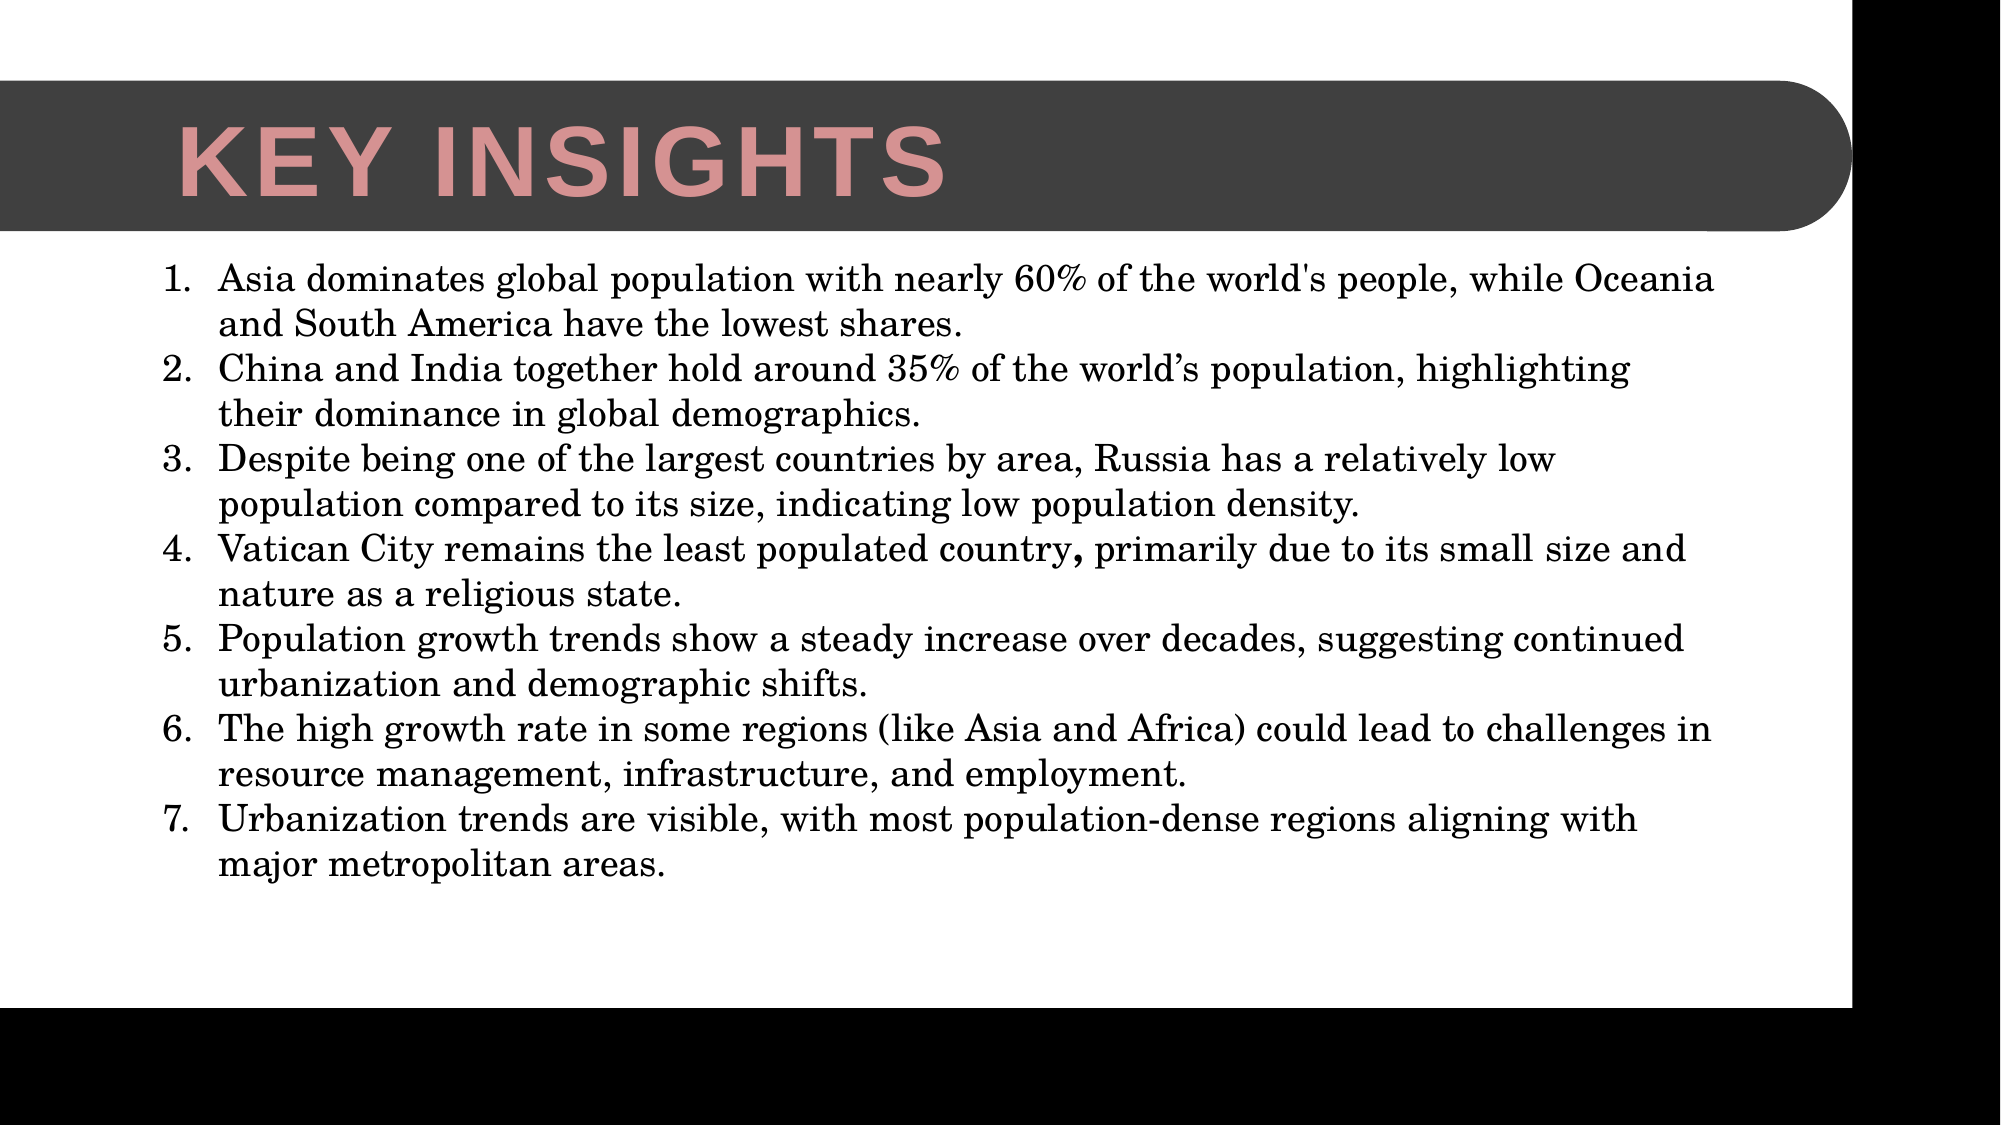

# KEY INSIGHTS

Asia dominates global population with nearly 60% of the world's people, while Oceania and South America have the lowest shares.
China and India together hold around 35% of the world’s population, highlighting their dominance in global demographics.
Despite being one of the largest countries by area, Russia has a relatively low population compared to its size, indicating low population density.
Vatican City remains the least populated country, primarily due to its small size and nature as a religious state.
Population growth trends show a steady increase over decades, suggesting continued urbanization and demographic shifts.
The high growth rate in some regions (like Asia and Africa) could lead to challenges in resource management, infrastructure, and employment.
Urbanization trends are visible, with most population-dense regions aligning with major metropolitan areas.